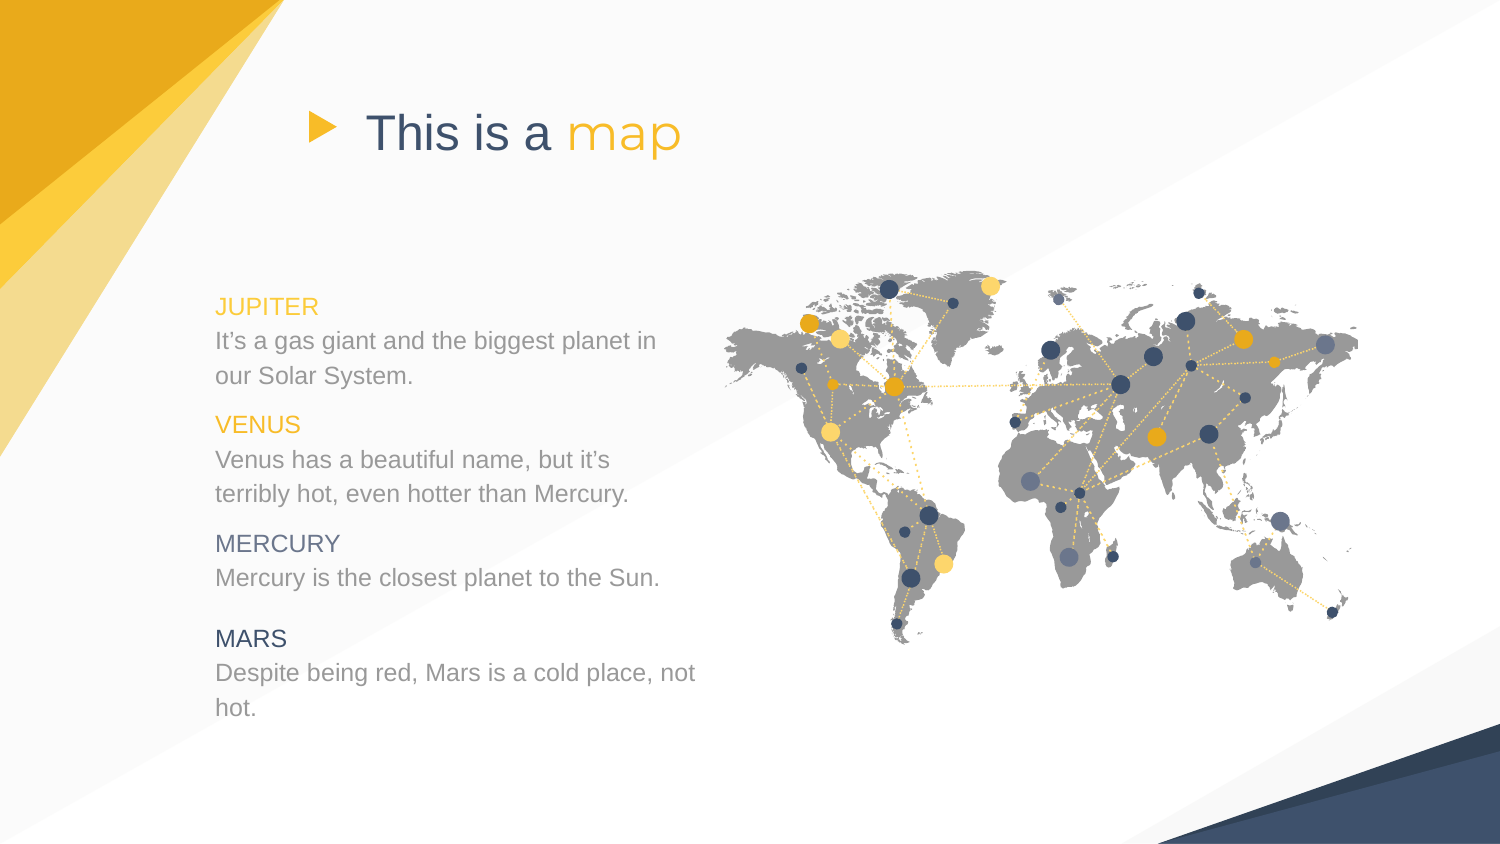

# This is a map
JUPITER
It’s a gas giant and the biggest planet in our Solar System.

VENUS
Venus has a beautiful name, but it’s terribly hot, even hotter than Mercury.
MERCURY
Mercury is the closest planet to the Sun.
MARS
Despite being red, Mars is a cold place, not hot.
15